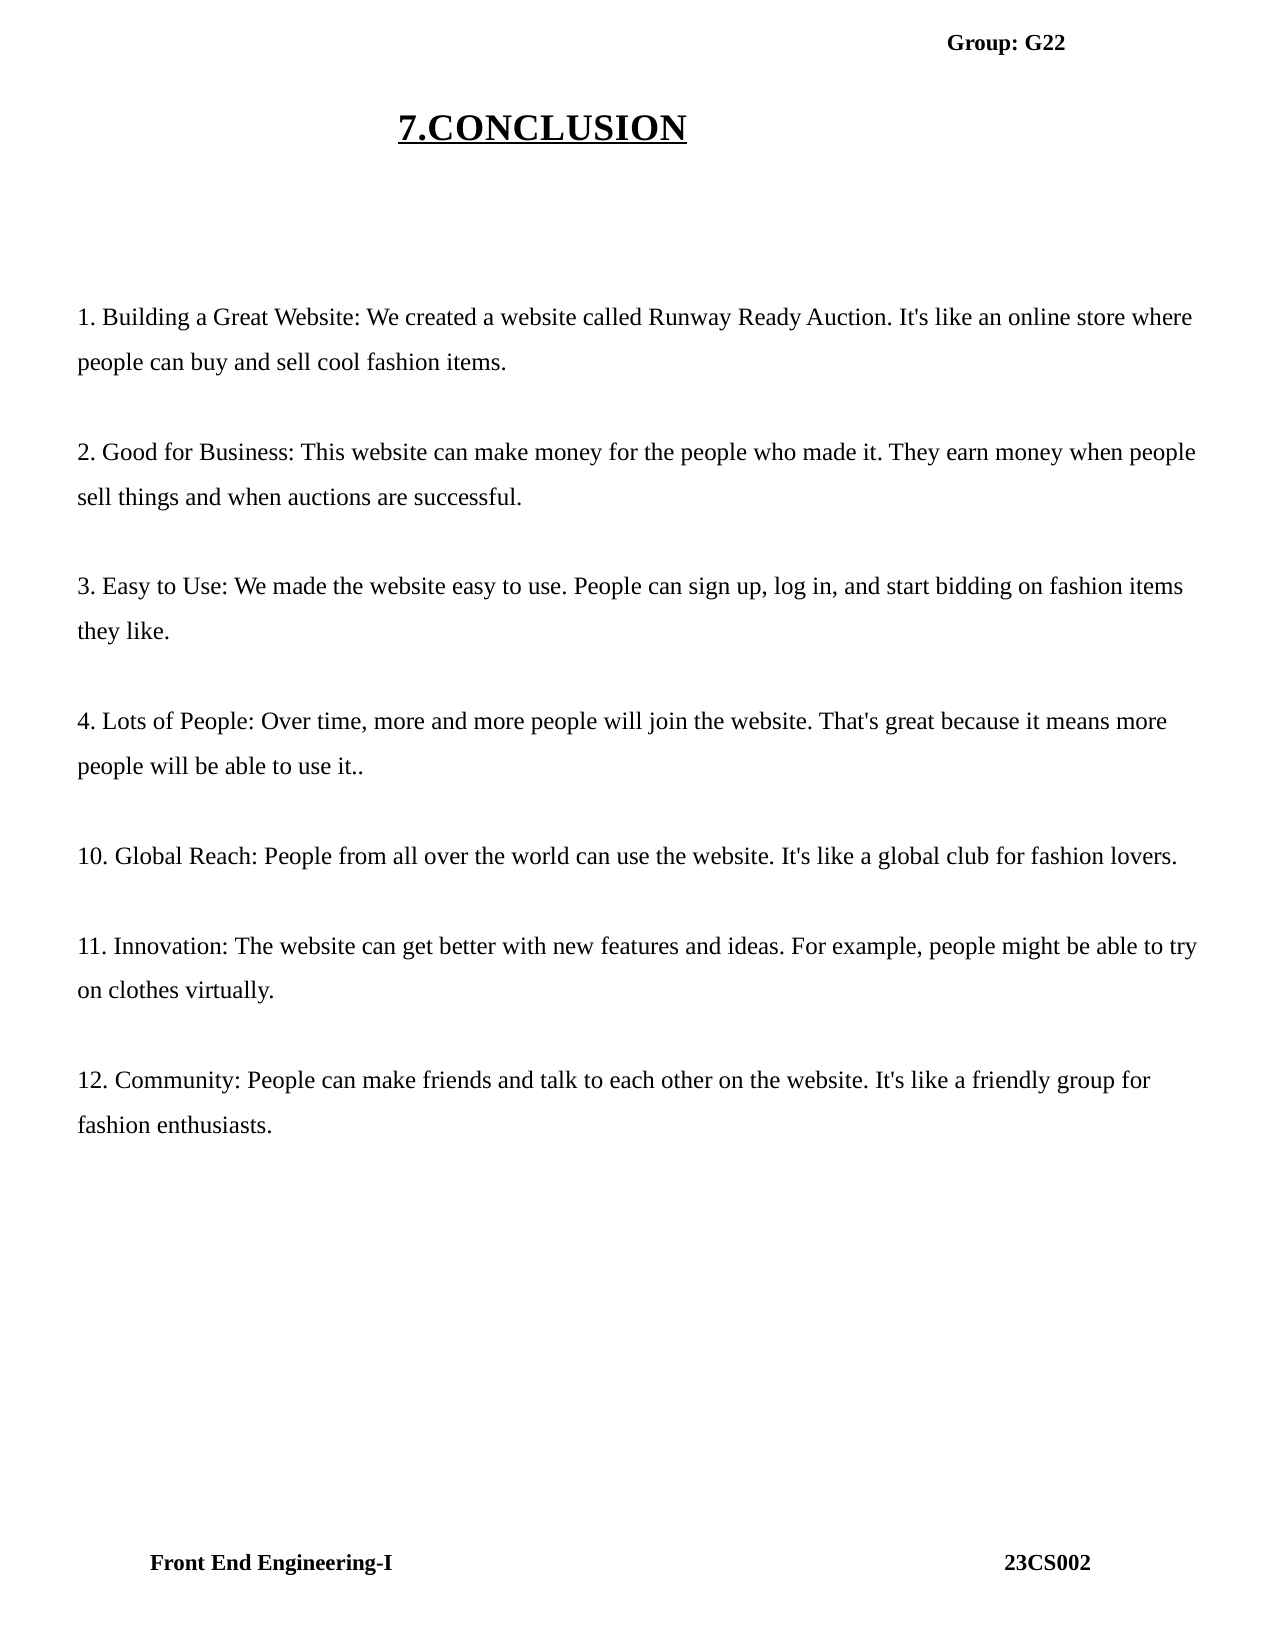

Group: G22

7.CONCLUSION

1. Building a Great Website: We created a website called Runway Ready Auction. It's like an online store where people can buy and sell cool fashion items.

2. Good for Business: This website can make money for the people who made it. They earn money when people sell things and when auctions are successful.

3. Easy to Use: We made the website easy to use. People can sign up, log in, and start bidding on fashion items they like.

4. Lots of People: Over time, more and more people will join the website. That's great because it means more people will be able to use it..

10. Global Reach: People from all over the world can use the website. It's like a global club for fashion lovers.

11. Innovation: The website can get better with new features and ideas. For example, people might be able to try on clothes virtually.

12. Community: People can make friends and talk to each other on the website. It's like a friendly group for fashion enthusiasts.
Front End Engineering-I
23CS002